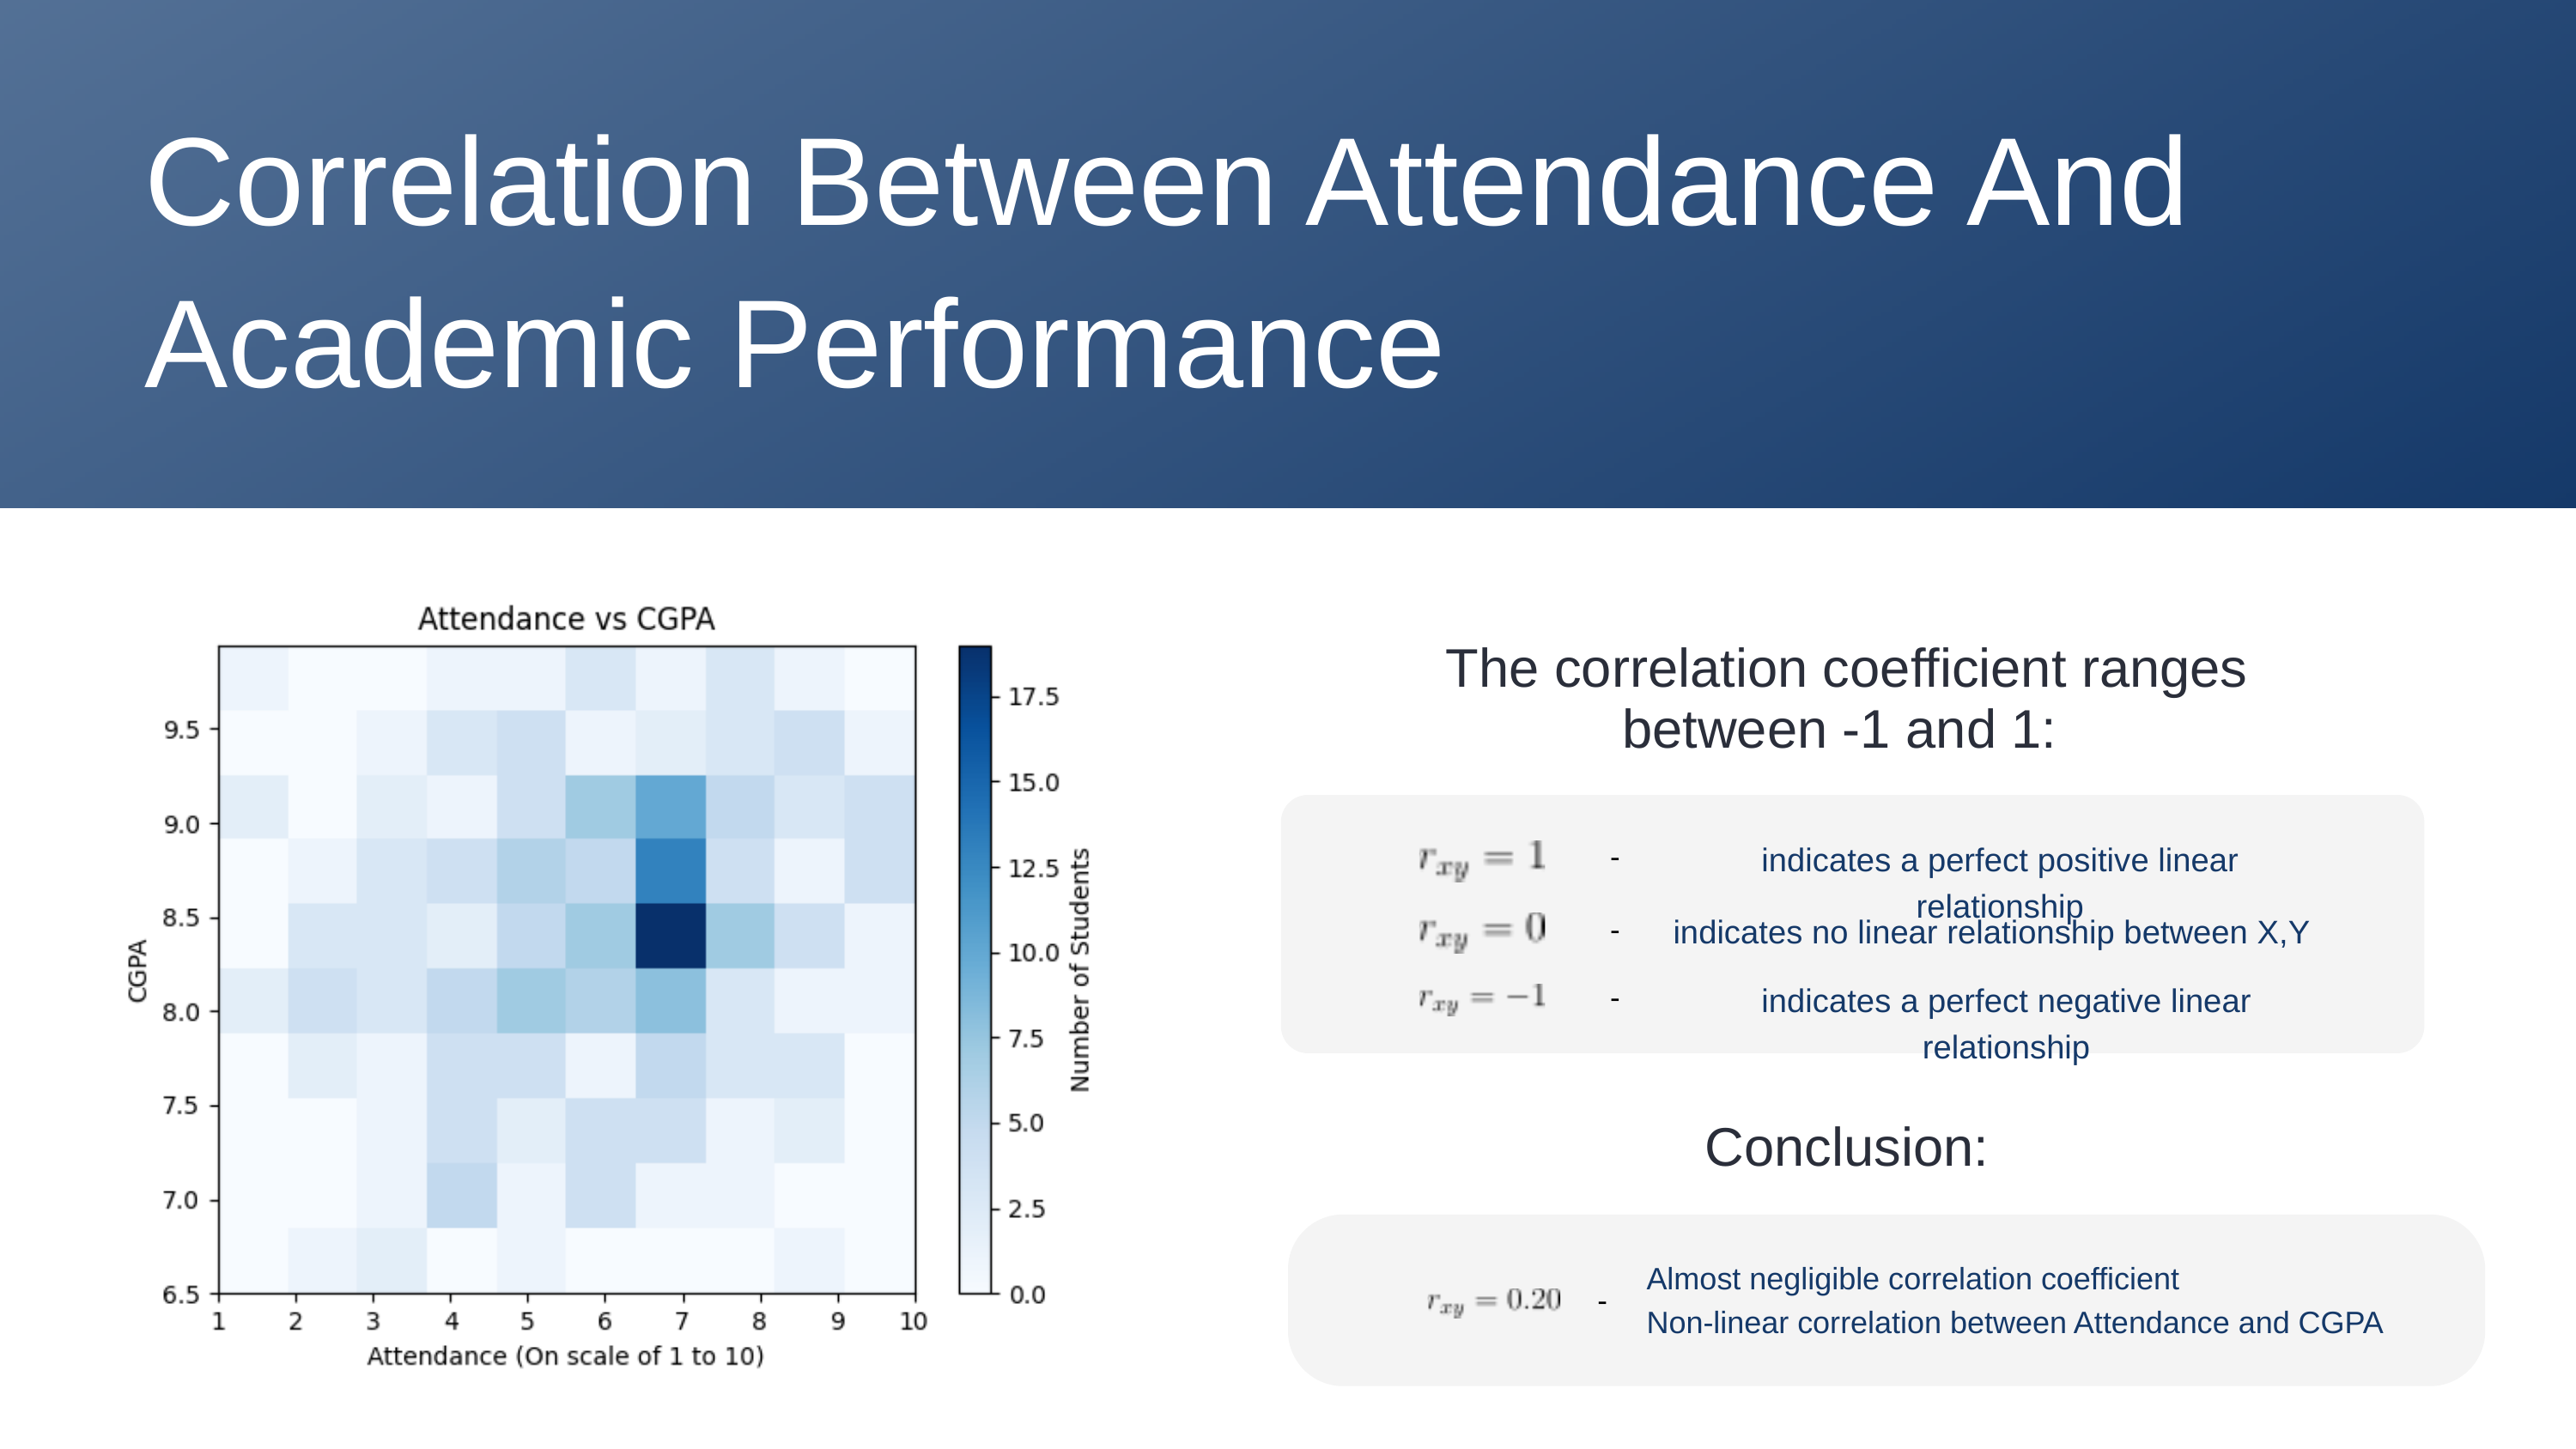

Correlation Between Attendance And Academic Performance

The correlation coefficient ranges between -1 and 1:

-
indicates a perfect positive linear relationship

indicates no linear relationship between X,Y
-

-
indicates a perfect negative linear relationship

Conclusion:

Almost negligible correlation coefficient
Non-linear correlation between Attendance and CGPA
-